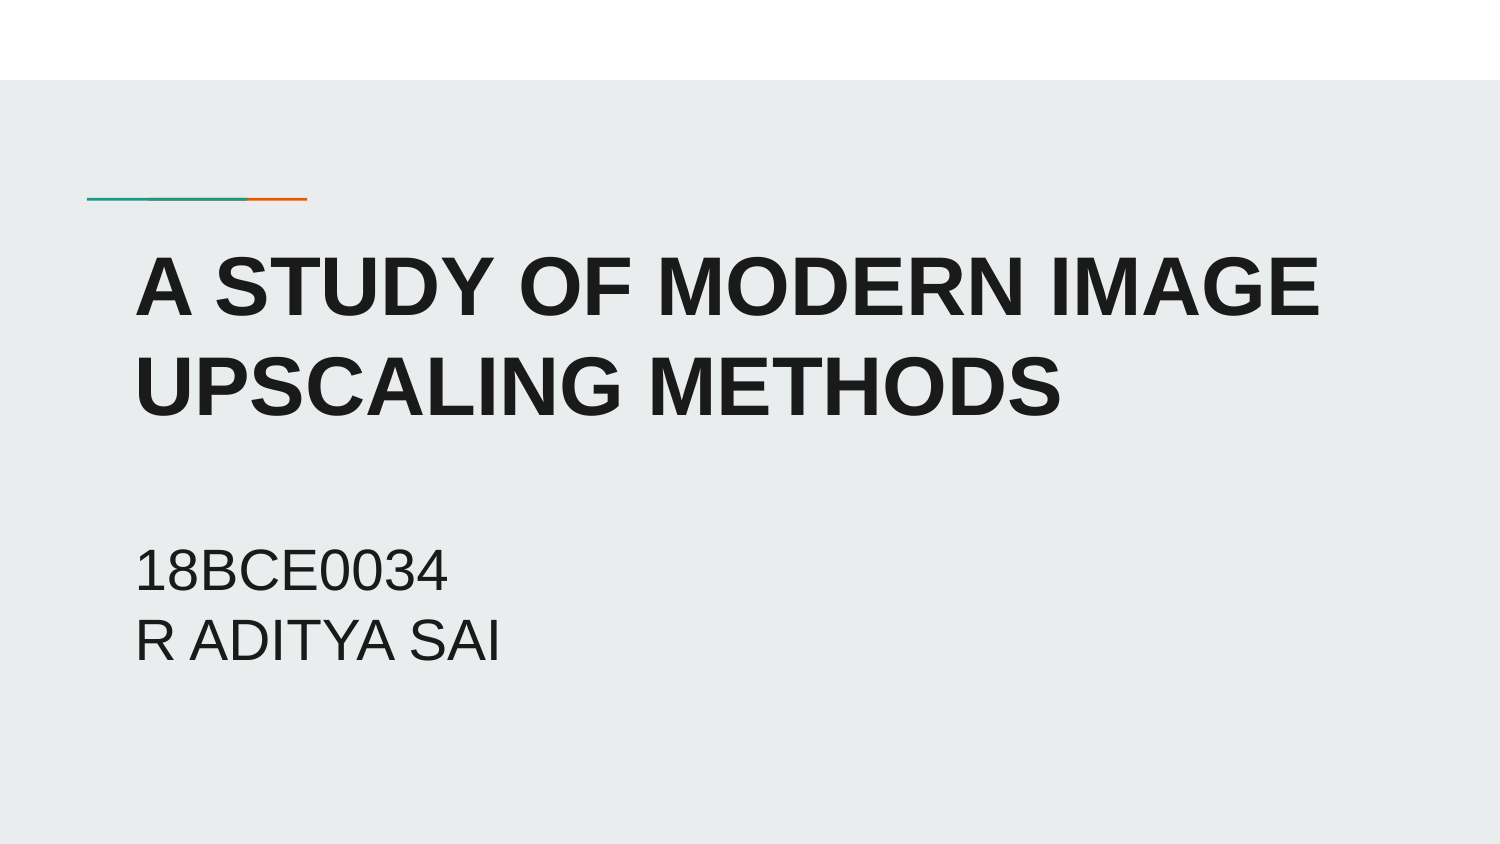

# A STUDY OF MODERN IMAGE UPSCALING METHODS

18BCE0034
R ADITYA SAI